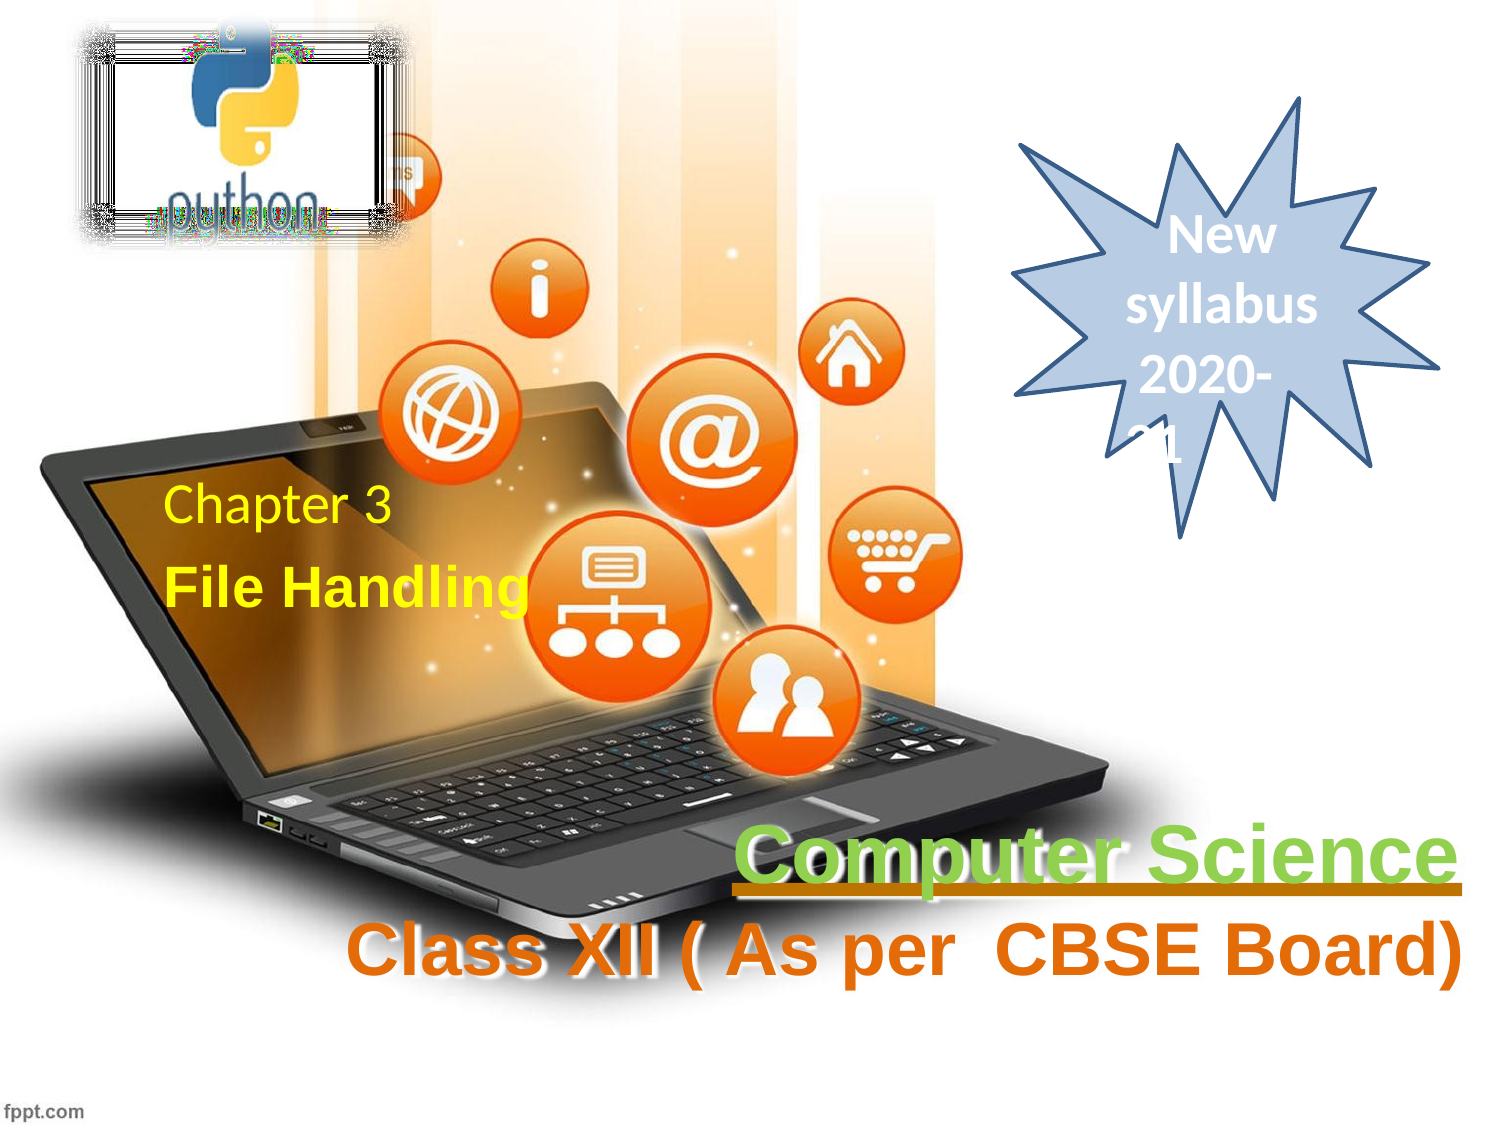

New  syllabus  2020-21
Chapter 3
File Handling
Computer Science
Class XII ( As per	CBSE Board)